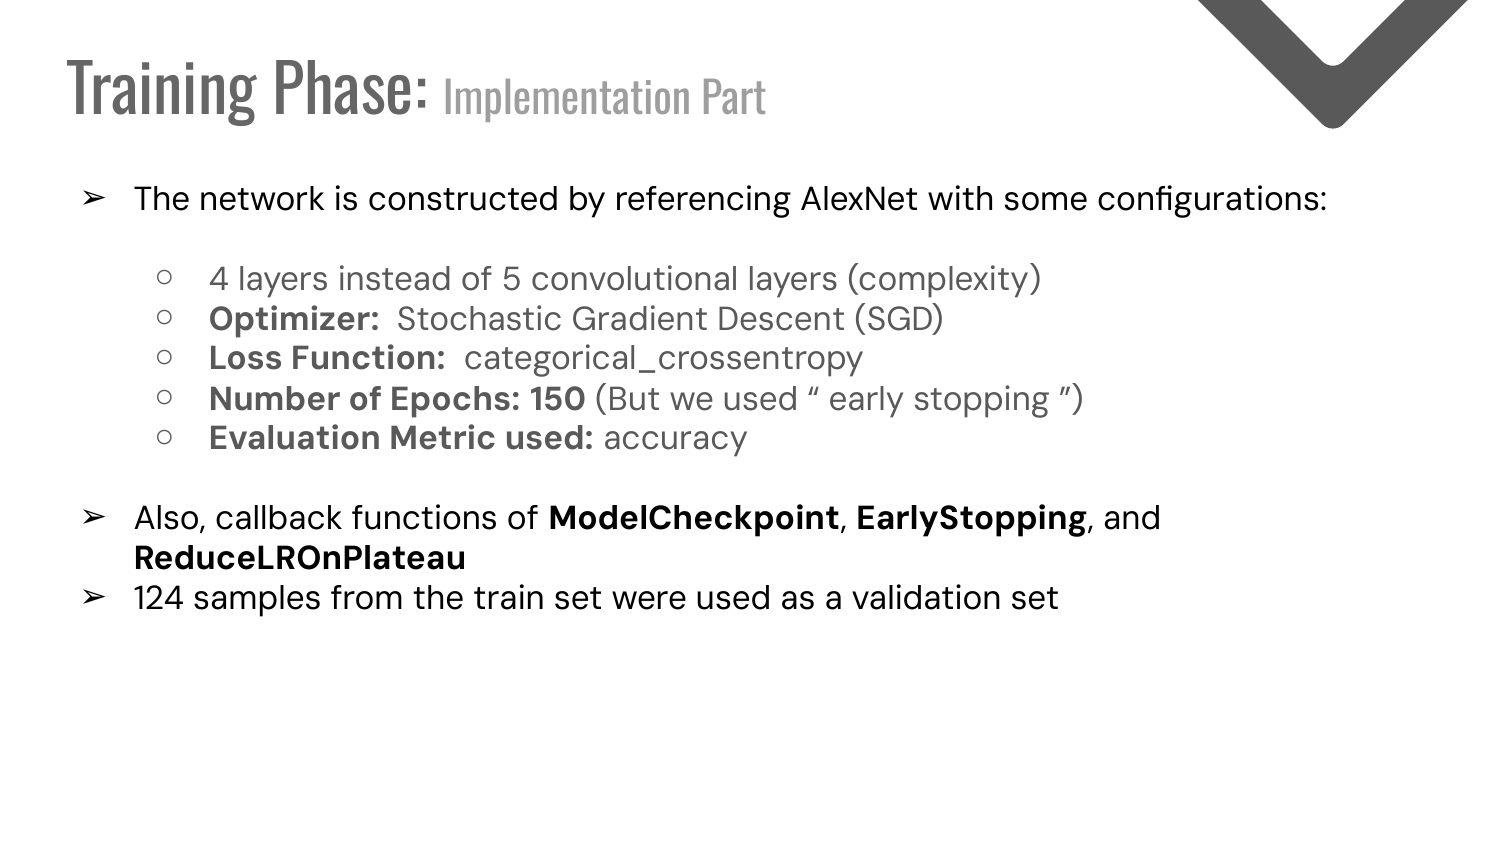

# Training Phase: Implementation Part
The network is constructed by referencing AlexNet with some configurations:

4 layers instead of 5 convolutional layers (complexity)
Optimizer:  Stochastic Gradient Descent (SGD)
Loss Function:  categorical_crossentropy
Number of Epochs: 150 (But we used “ early stopping ”)
Evaluation Metric used: accuracy

Also, callback functions of ModelCheckpoint, EarlyStopping, and ReduceLROnPlateau
124 samples from the train set were used as a validation set